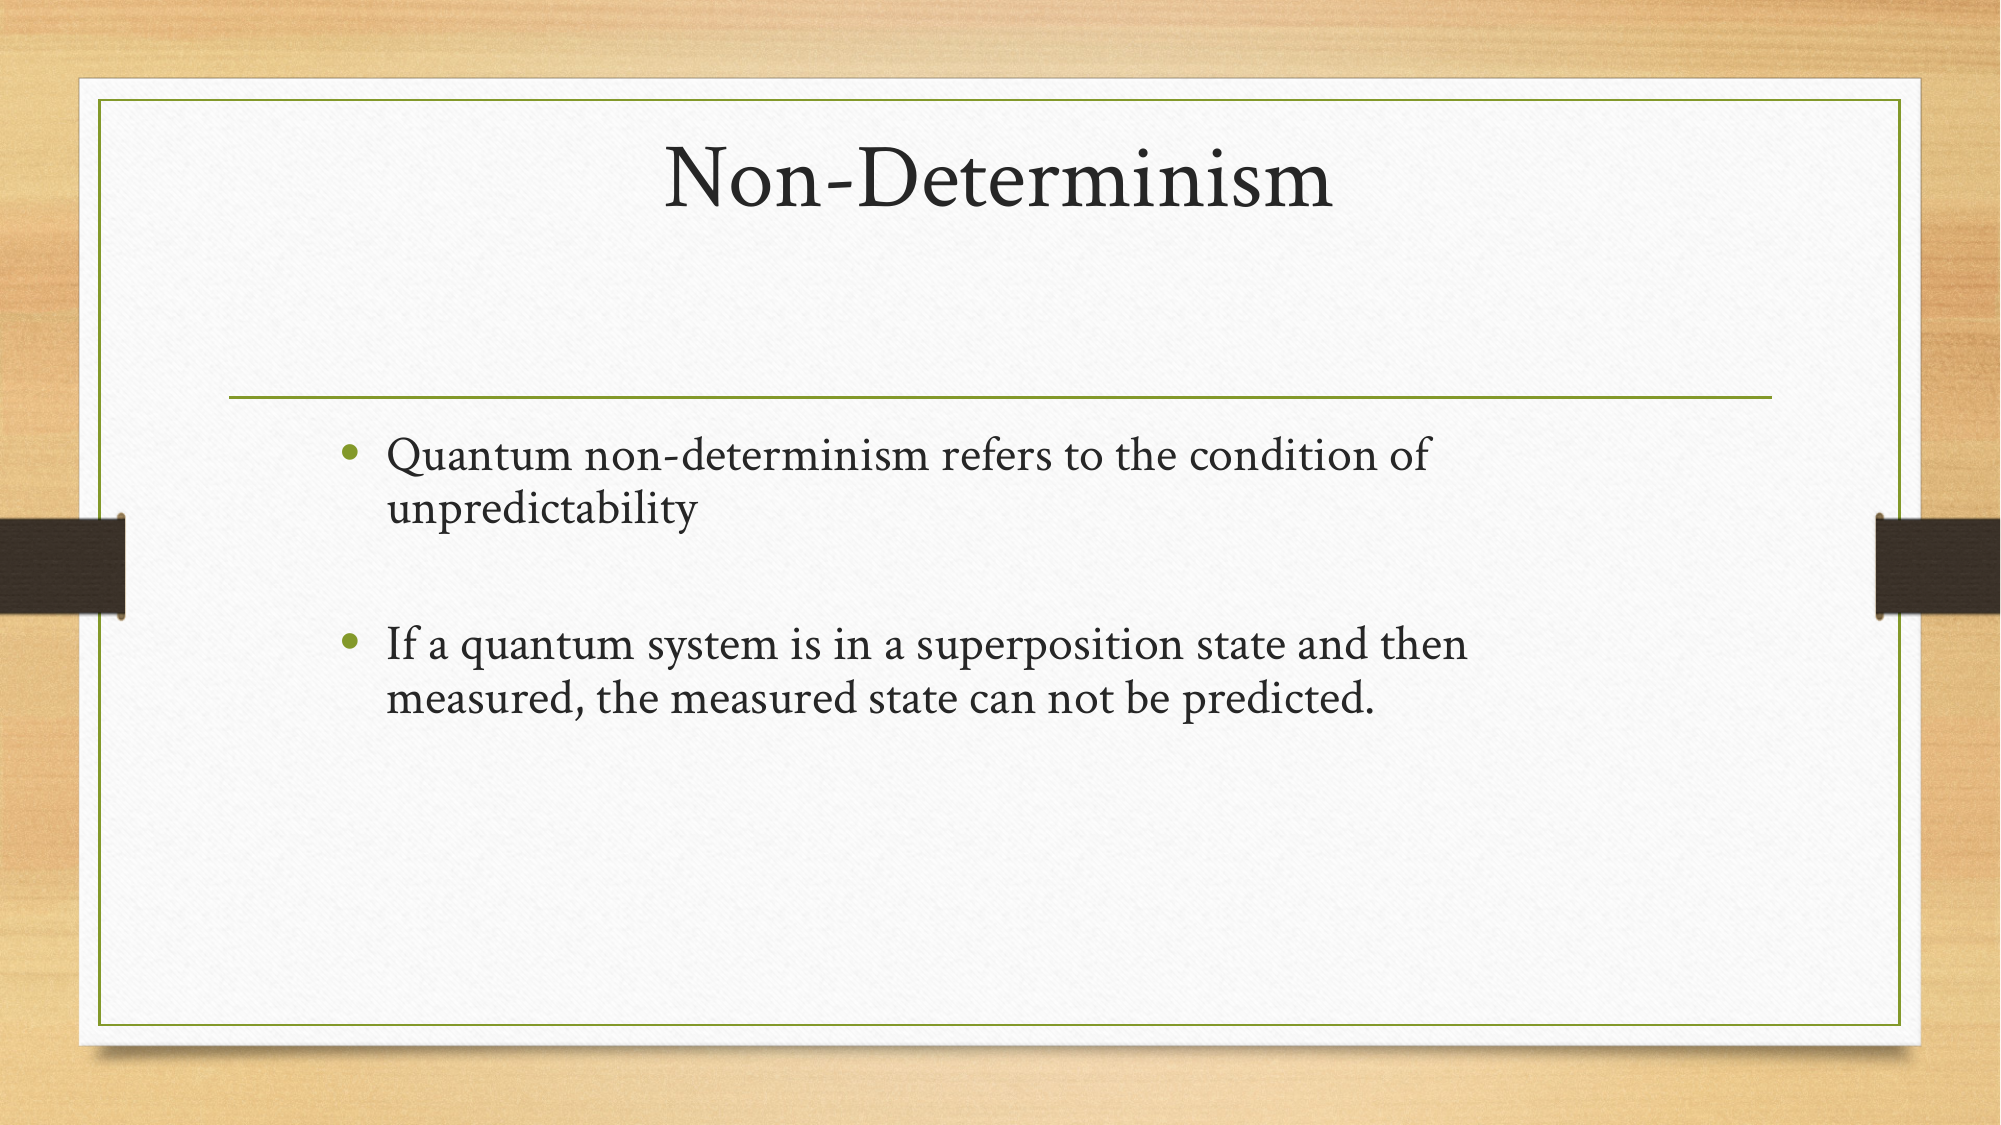

# Non-Determinism
Quantum non-determinism refers to the condition of unpredictability
If a quantum system is in a superposition state and then measured, the measured state can not be predicted.